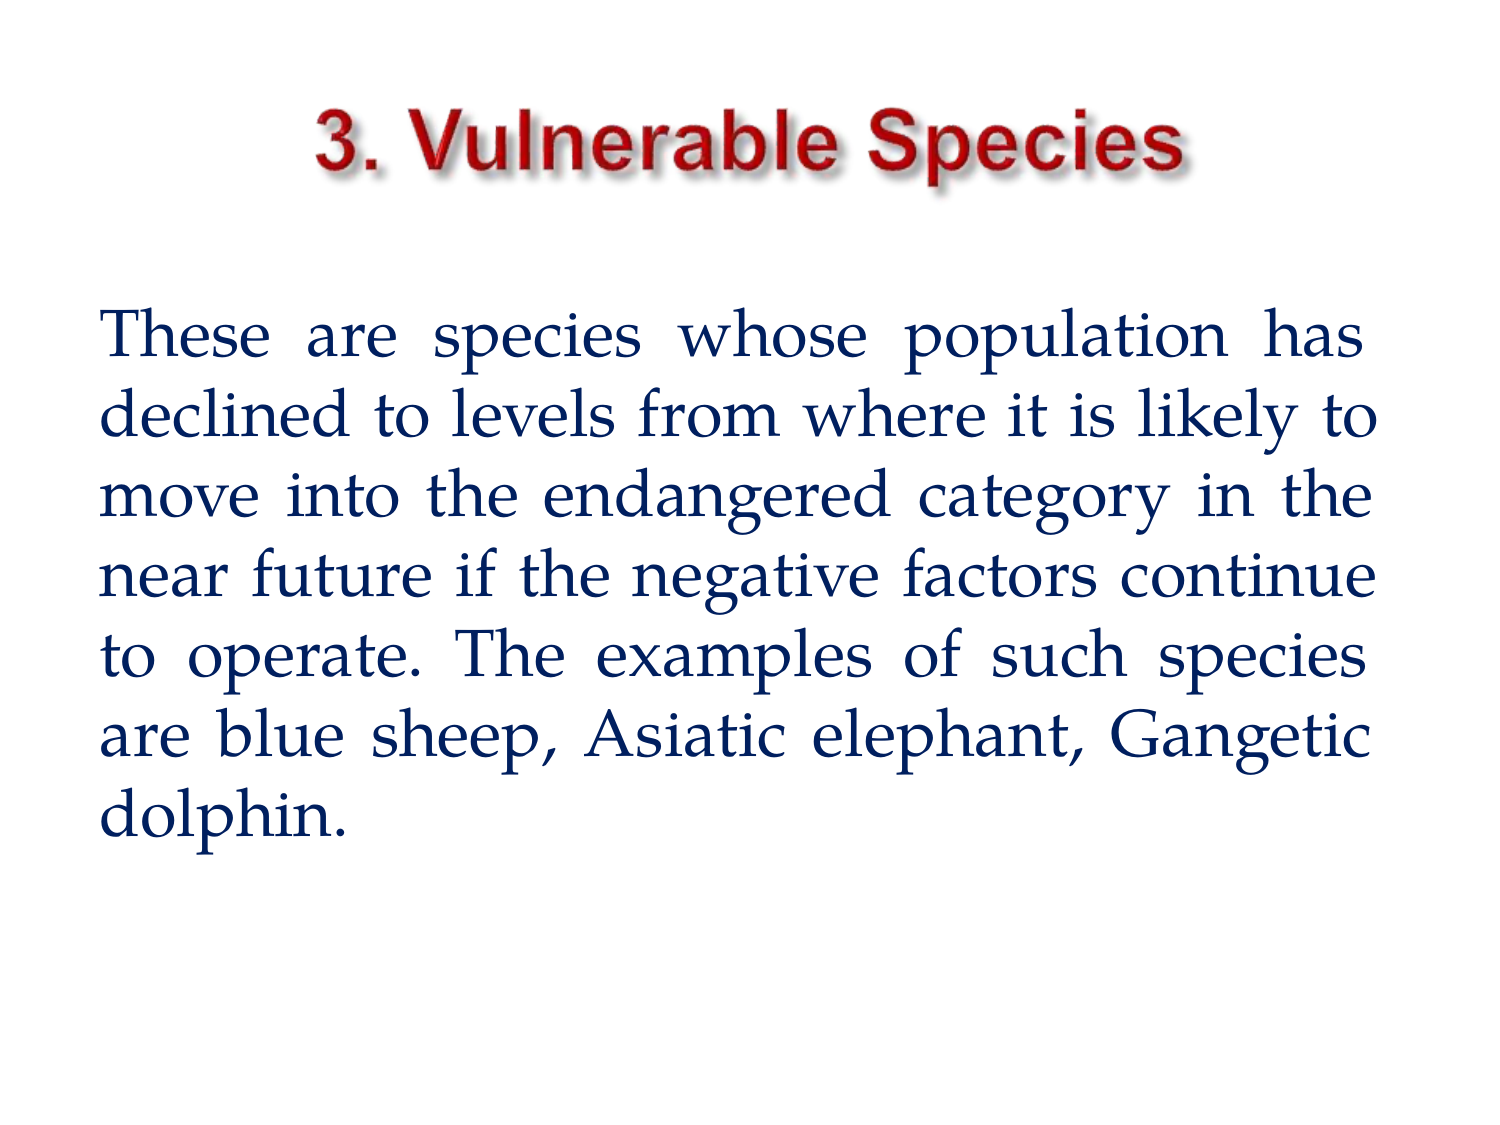

These are species whose population has  declined to levels from where it is likely to  move into the endangered category in the  near future if the negative factors continue  to operate. The examples of such species  are blue sheep, Asiatic elephant, Gangetic  dolphin.